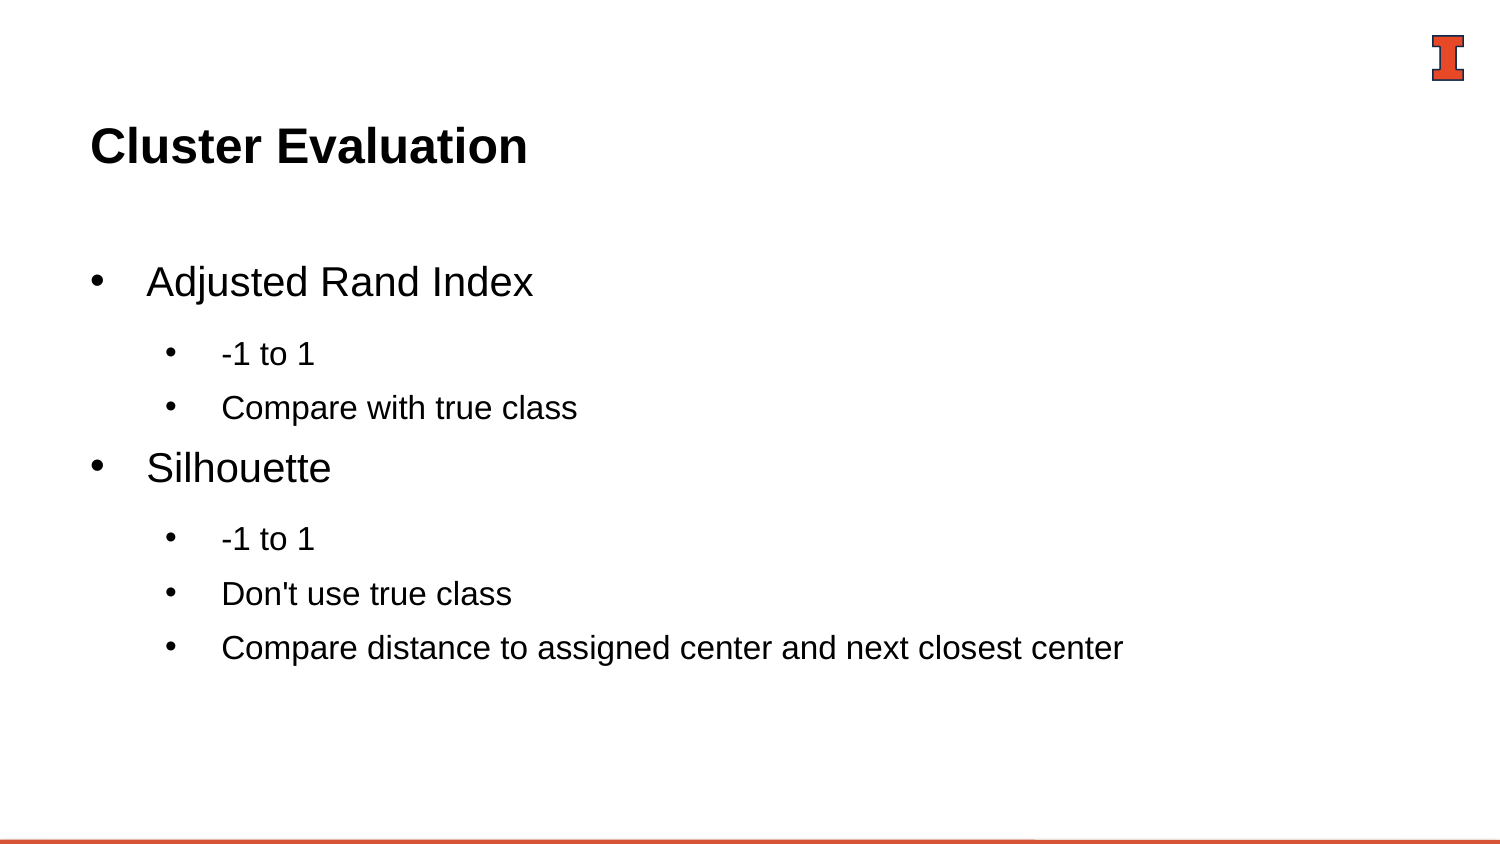

# Cluster Evaluation
Adjusted Rand Index
-1 to 1
Compare with true class
Silhouette
-1 to 1
Don't use true class
Compare distance to assigned center and next closest center